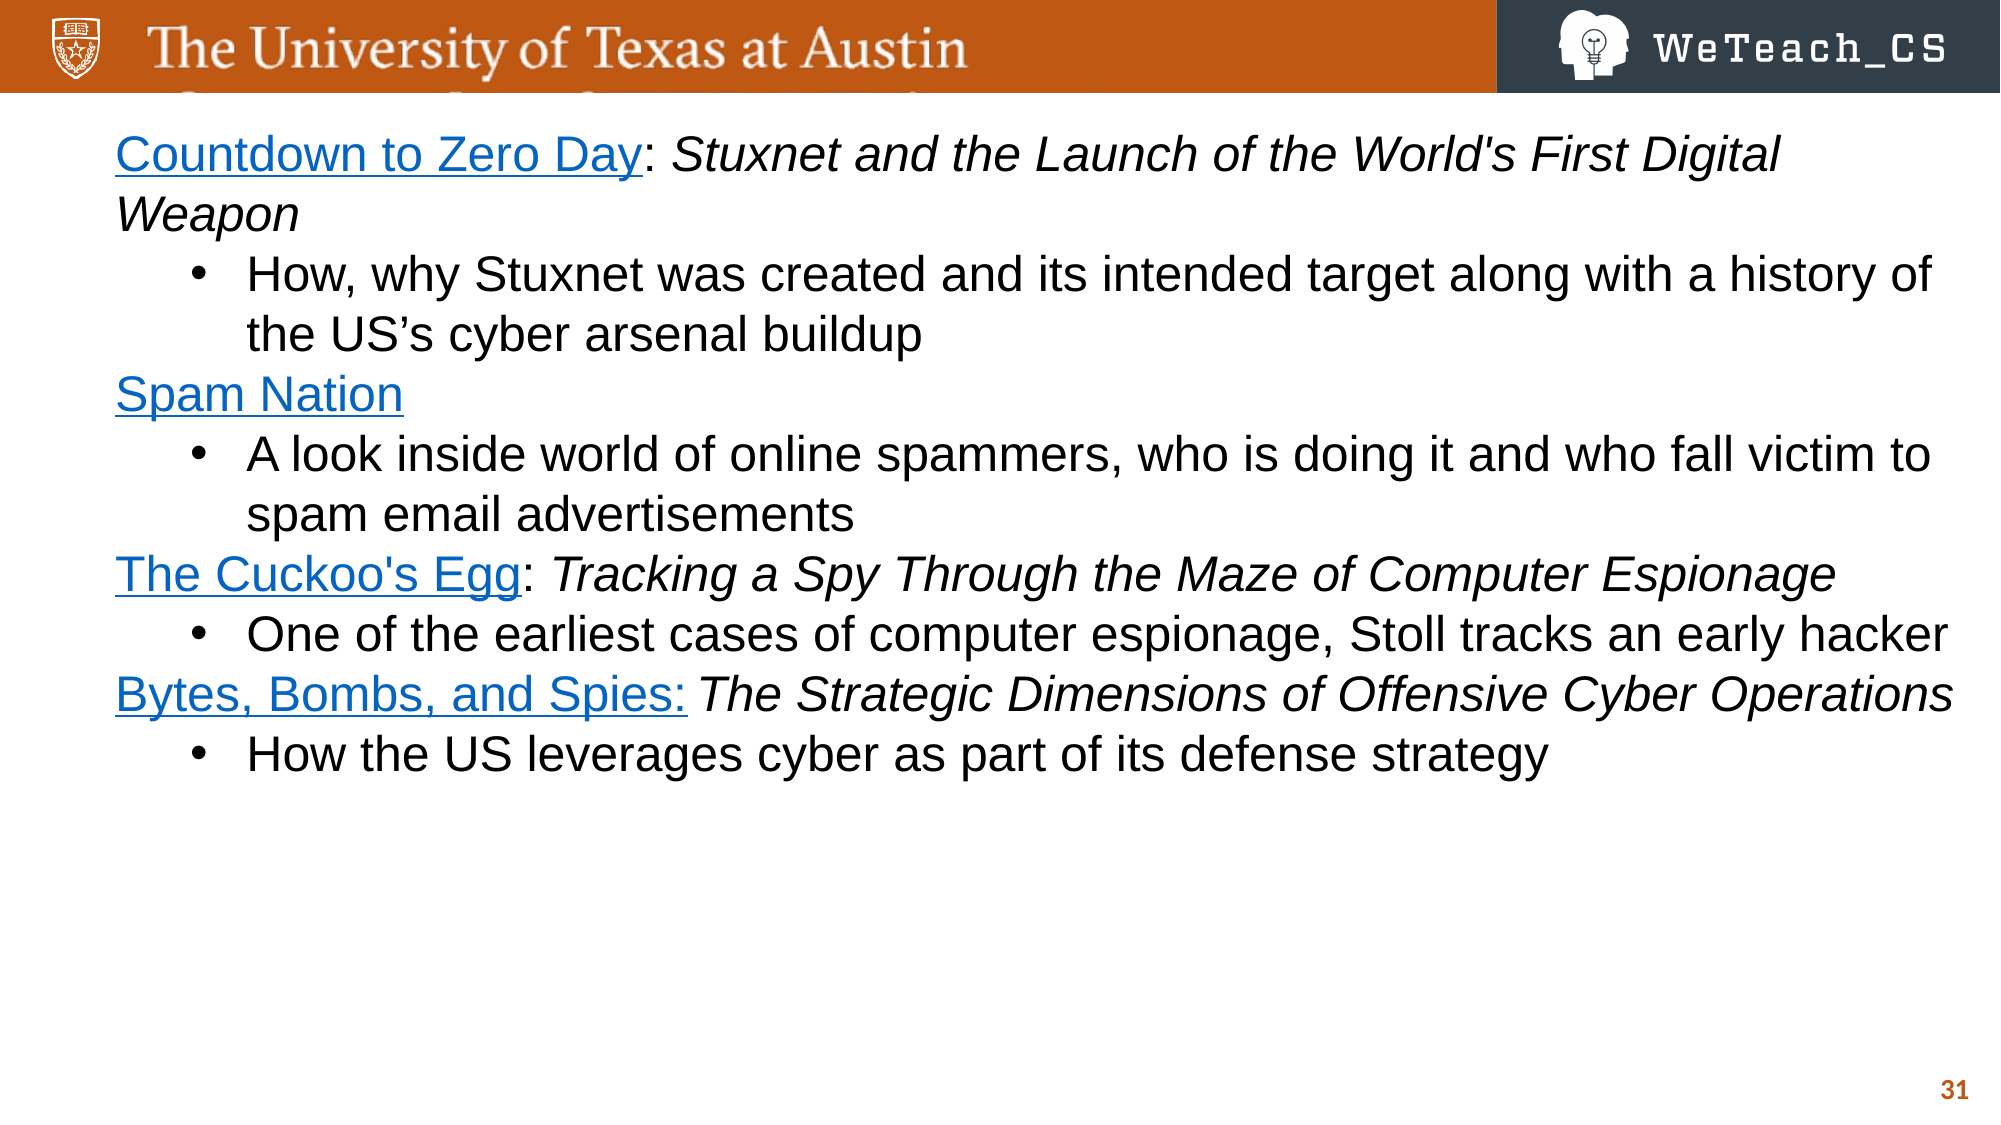

Countdown to Zero Day: Stuxnet and the Launch of the World's First Digital Weapon
How, why Stuxnet was created and its intended target along with a history of the US’s cyber arsenal buildup
Spam Nation
A look inside world of online spammers, who is doing it and who fall victim to spam email advertisements
The Cuckoo's Egg: Tracking a Spy Through the Maze of Computer Espionage
One of the earliest cases of computer espionage, Stoll tracks an early hacker
Bytes, Bombs, and Spies: The Strategic Dimensions of Offensive Cyber Operations
How the US leverages cyber as part of its defense strategy